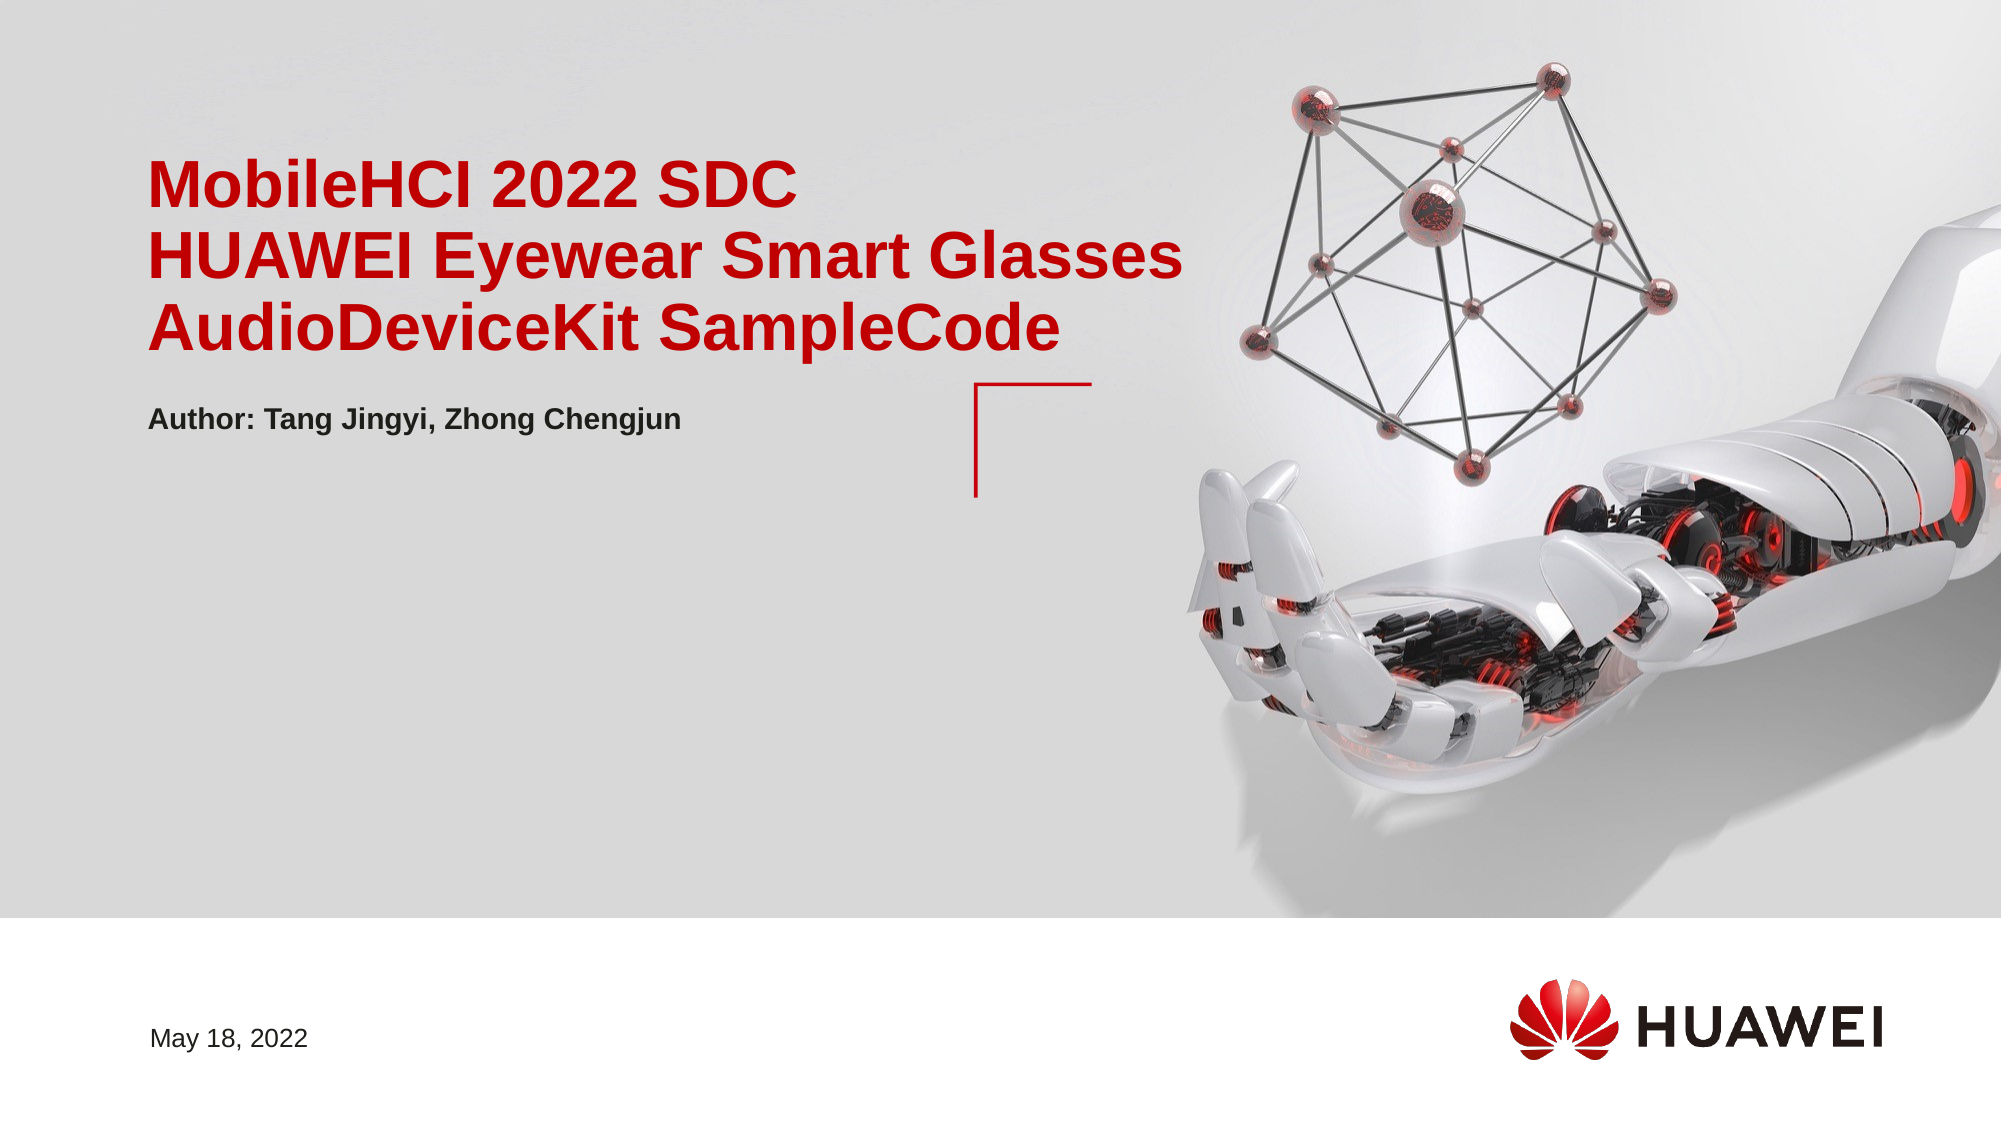

# MobileHCI 2022 SDC HUAWEI Eyewear Smart Glasses AudioDeviceKit SampleCode
Author: Tang Jingyi, Zhong Chengjun
May 18, 2022